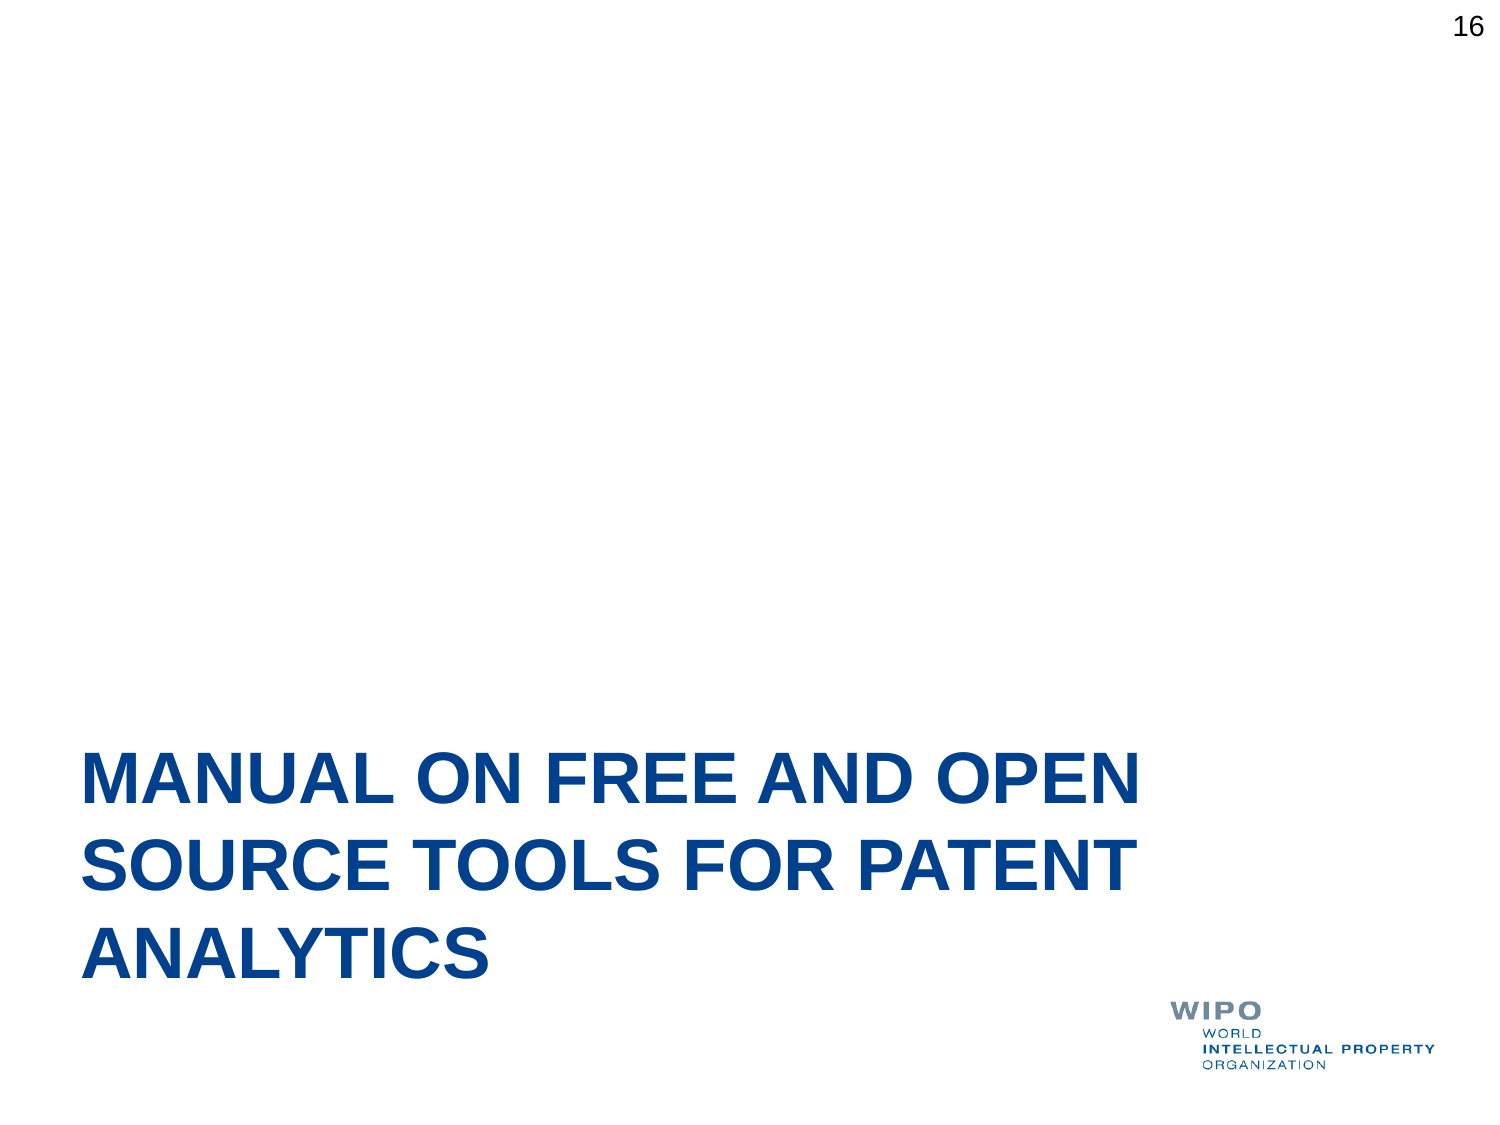

16
# Manual on free and Open Source Tools for Patent Analytics